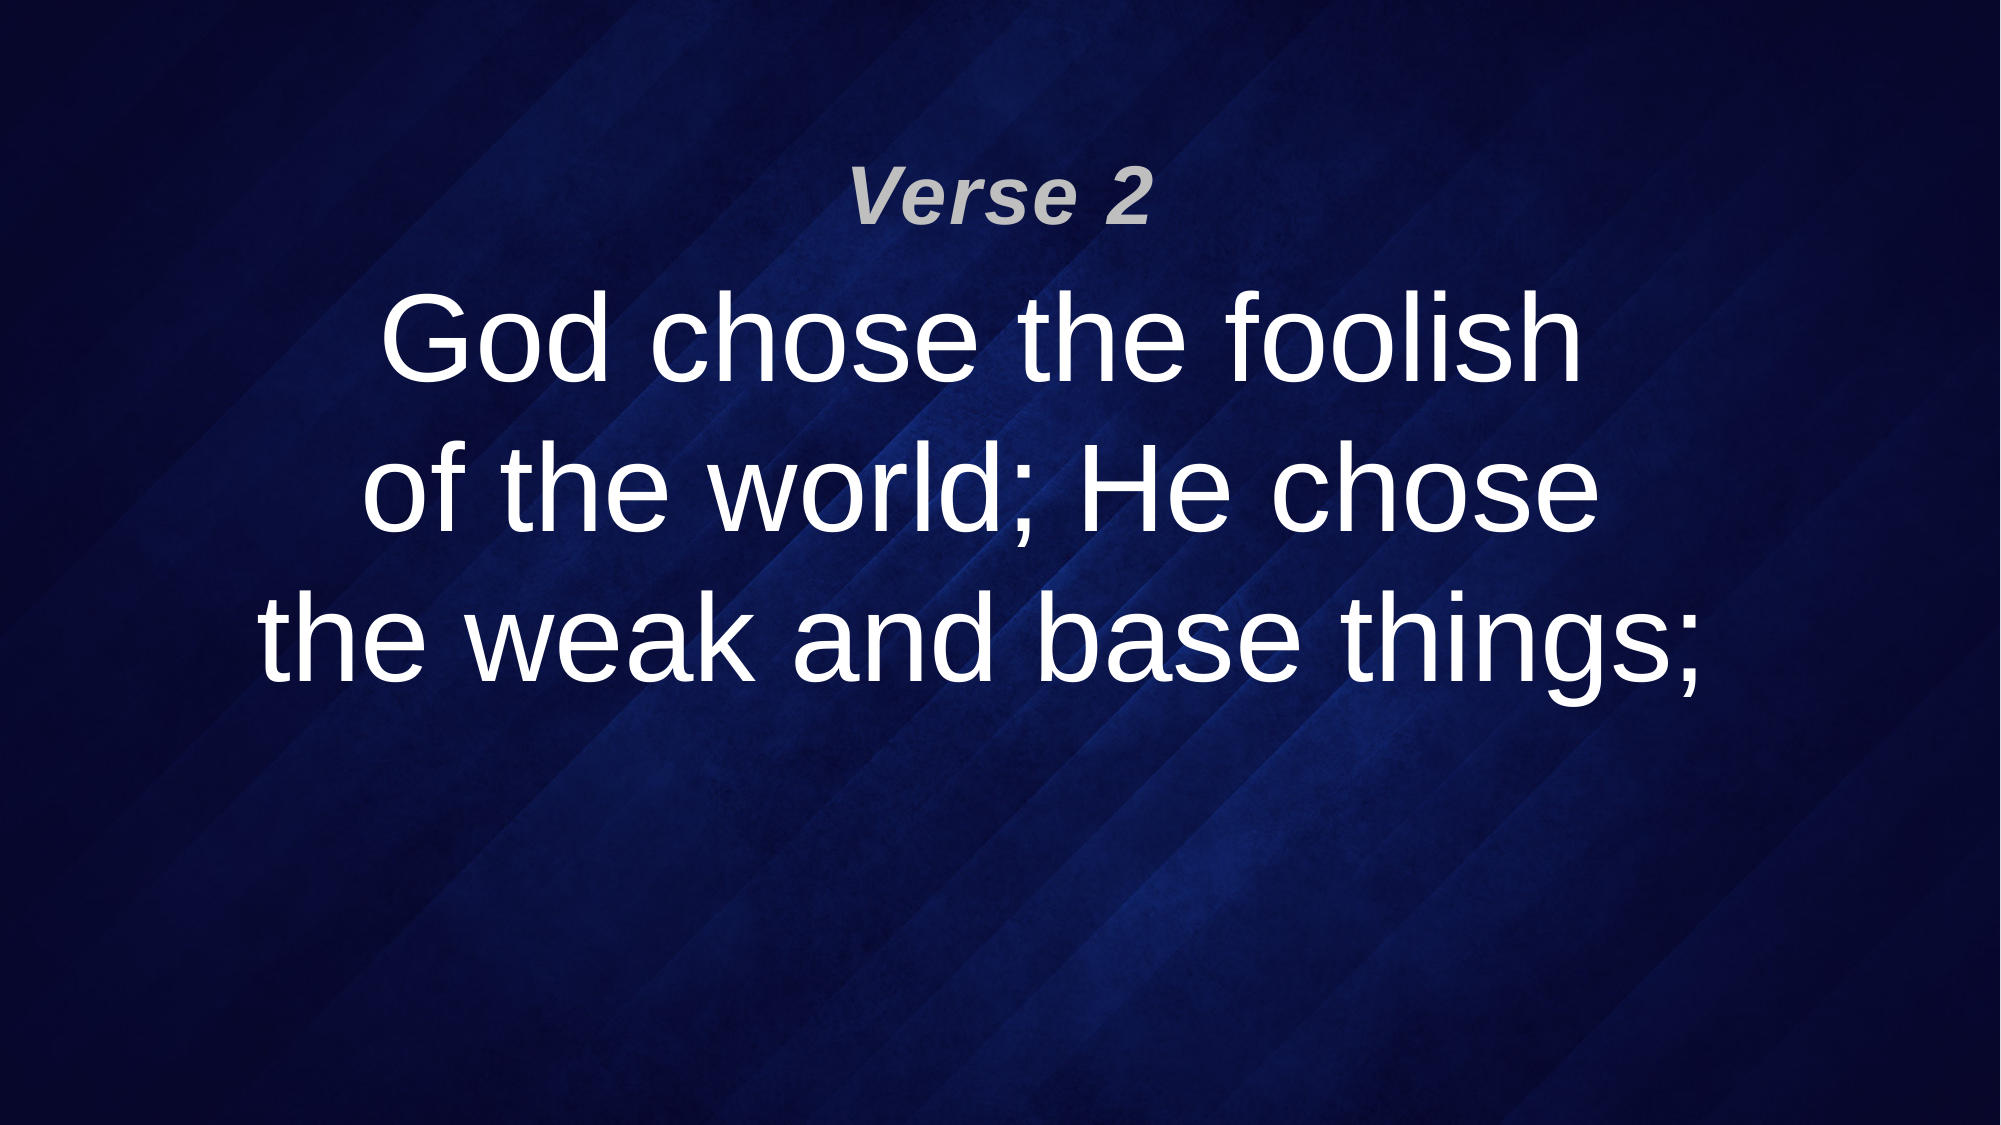

Verse 2
# God chose the foolish of the world; He chose the weak and base things;